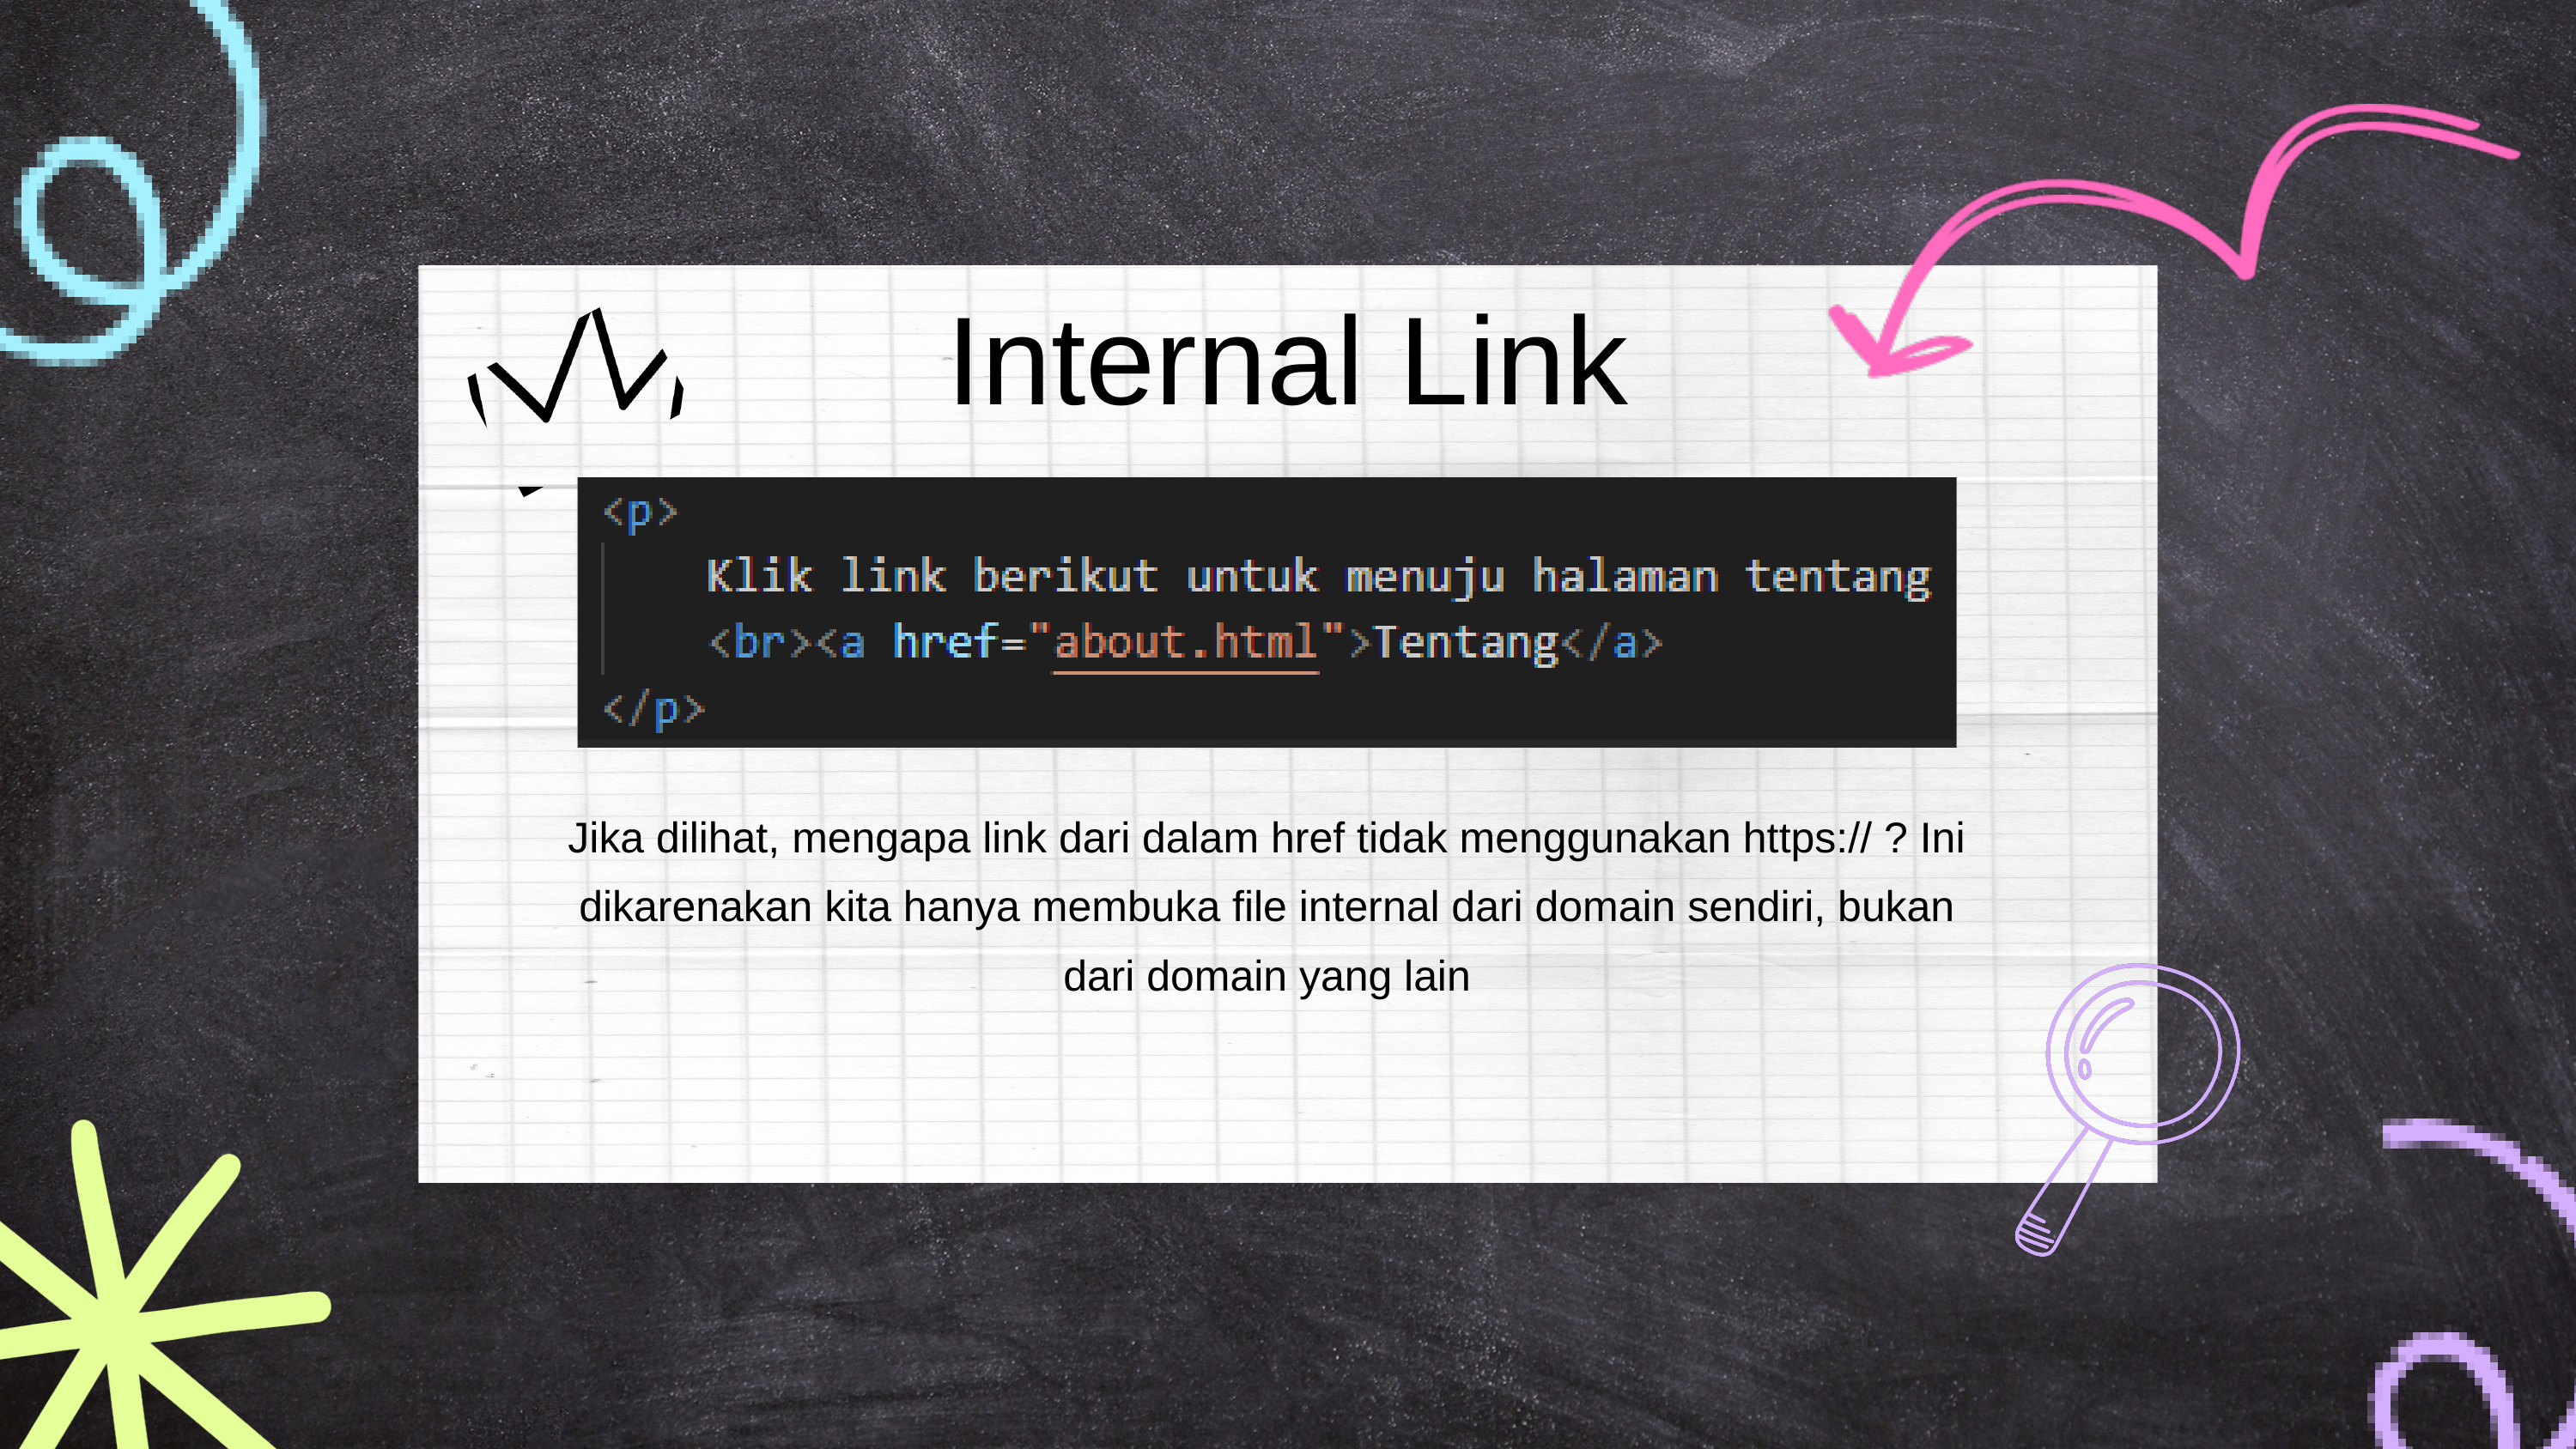

Internal Link

Jika dilihat, mengapa link dari dalam href tidak menggunakan https:// ? Ini dikarenakan kita hanya membuka file internal dari domain sendiri, bukan dari domain yang lain